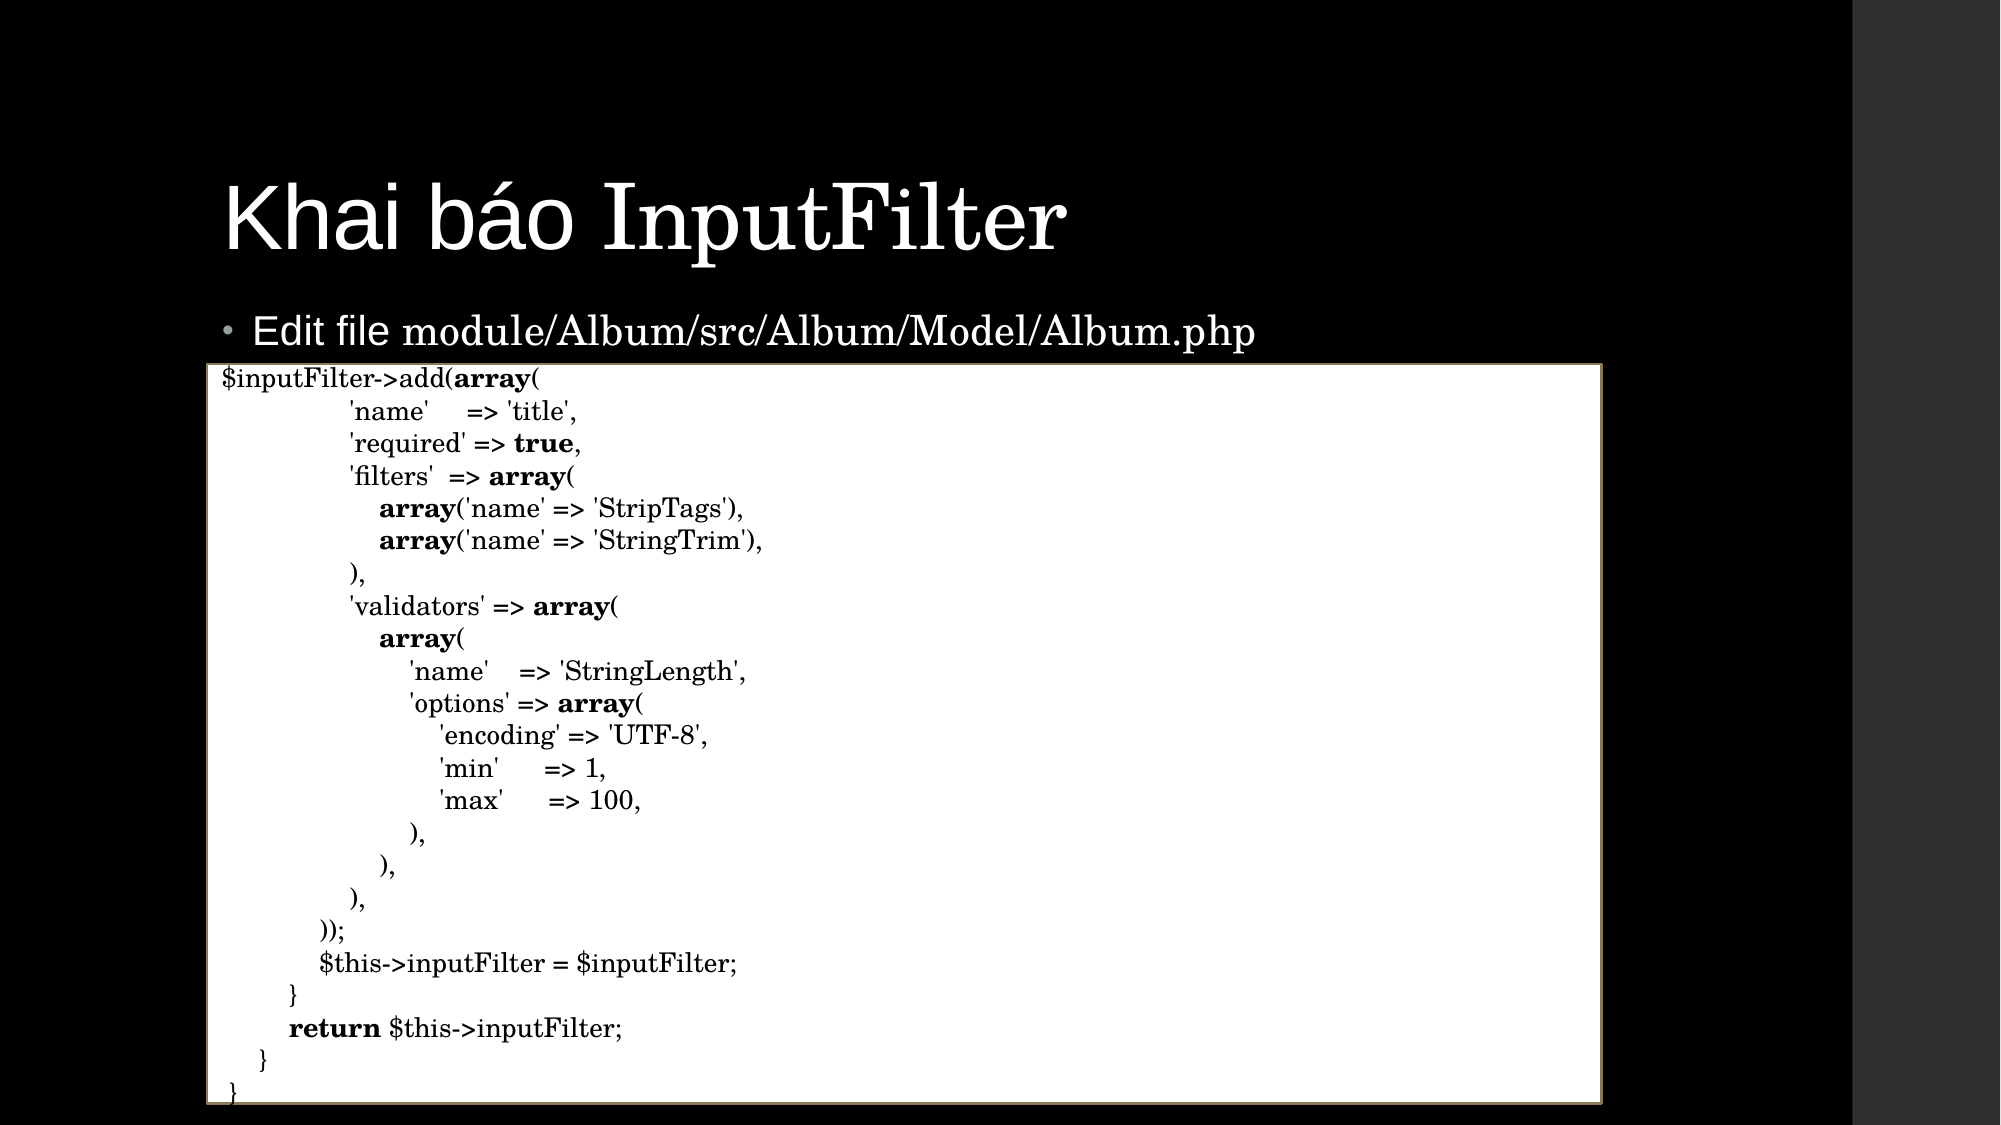

# Khai báo InputFilter
Edit file module/Album/src/Album/Model/Album.php

$inputFilter->add(array(
                 'name'     => 'title',
                 'required' => true,
                 'filters'  => array(
                     array('name' => 'StripTags'),
                     array('name' => 'StringTrim'),
                 ),
                 'validators' => array(
                     array(
                         'name'    => 'StringLength',
                         'options' => array(
                             'encoding' => 'UTF-8',
                             'min'      => 1,
                             'max'      => 100,
                         ),
                     ),
                 ),
             ));
             $this->inputFilter = $inputFilter;
         }
         return $this->inputFilter;
     }
 }